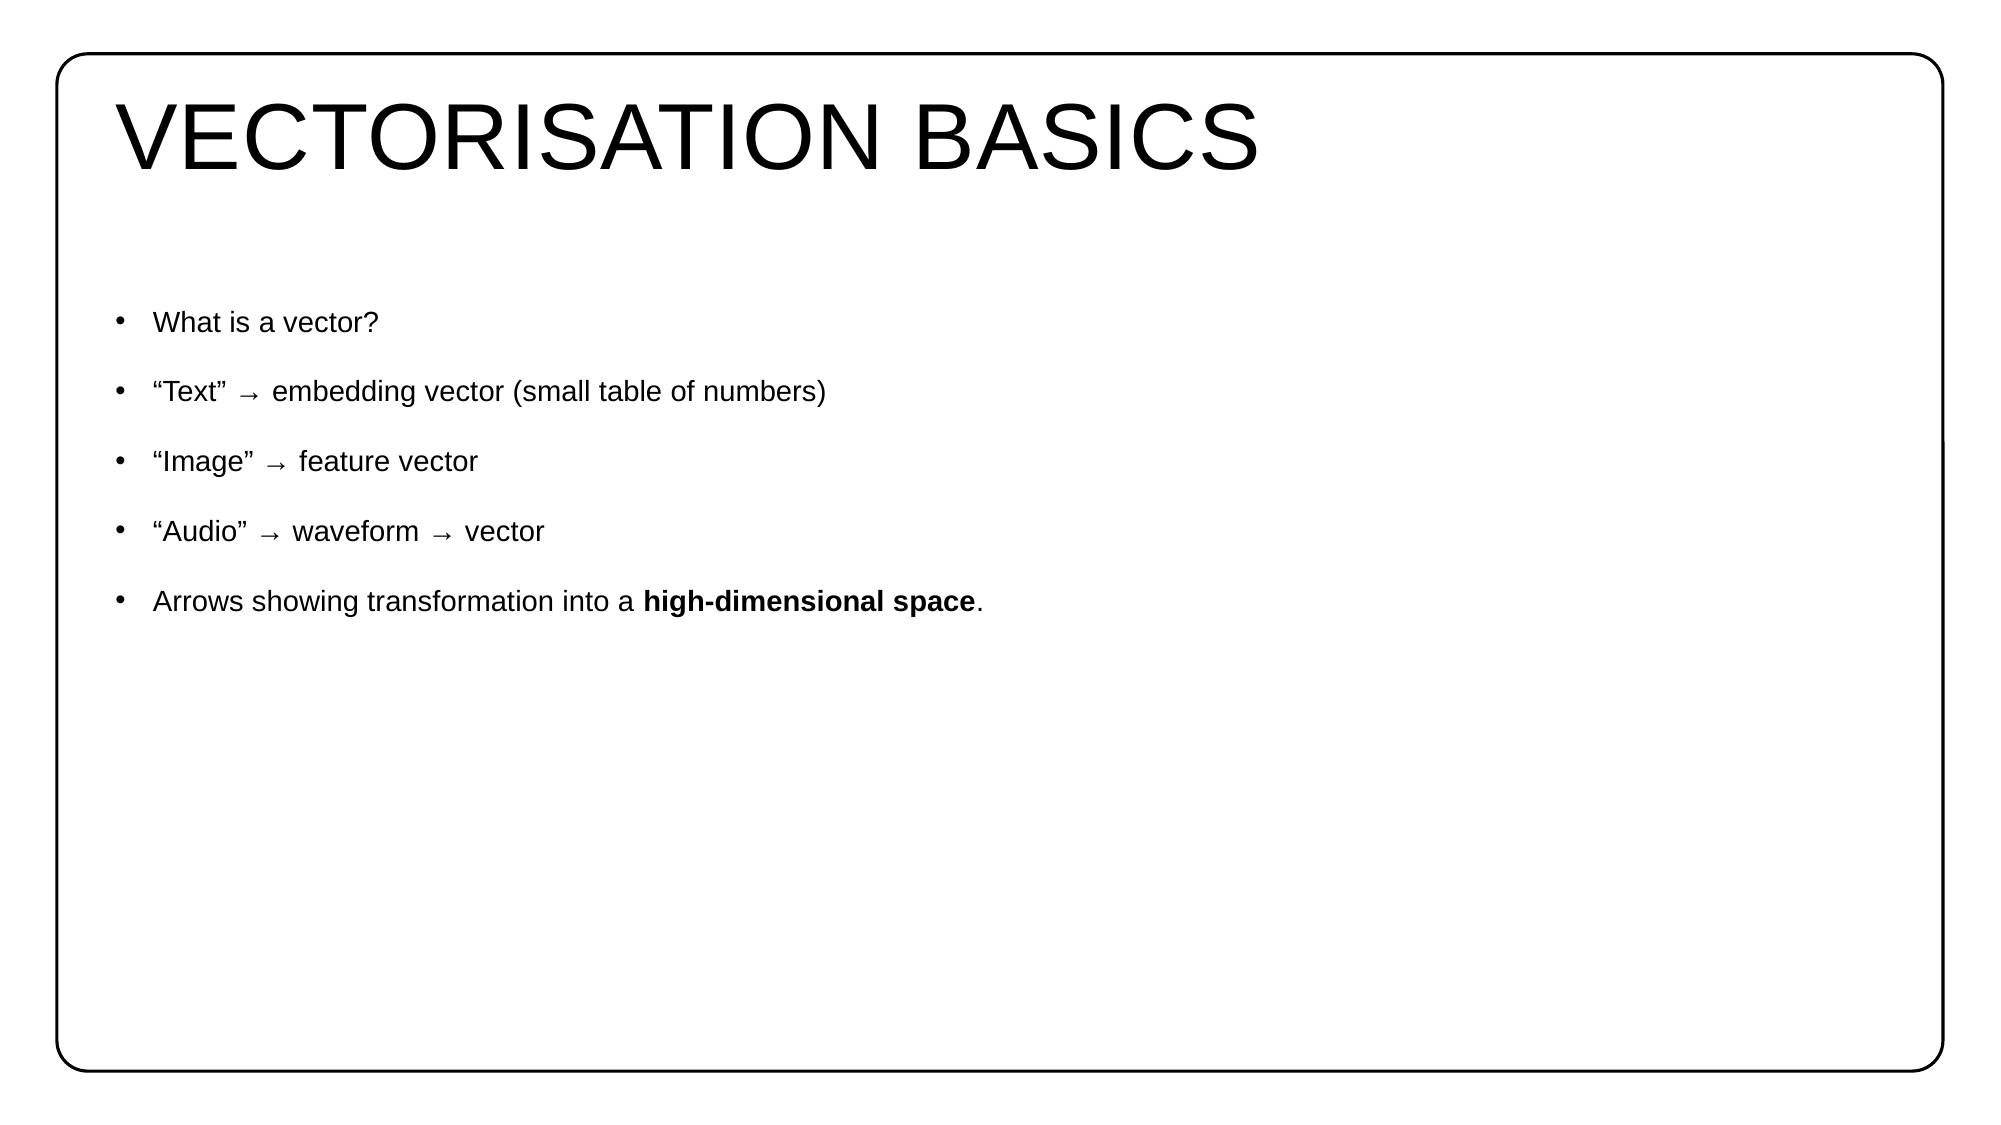

# VECTORISATION BASICS
What is a vector?
“Text” → embedding vector (small table of numbers)
“Image” → feature vector
“Audio” → waveform → vector
Arrows showing transformation into a high-dimensional space.